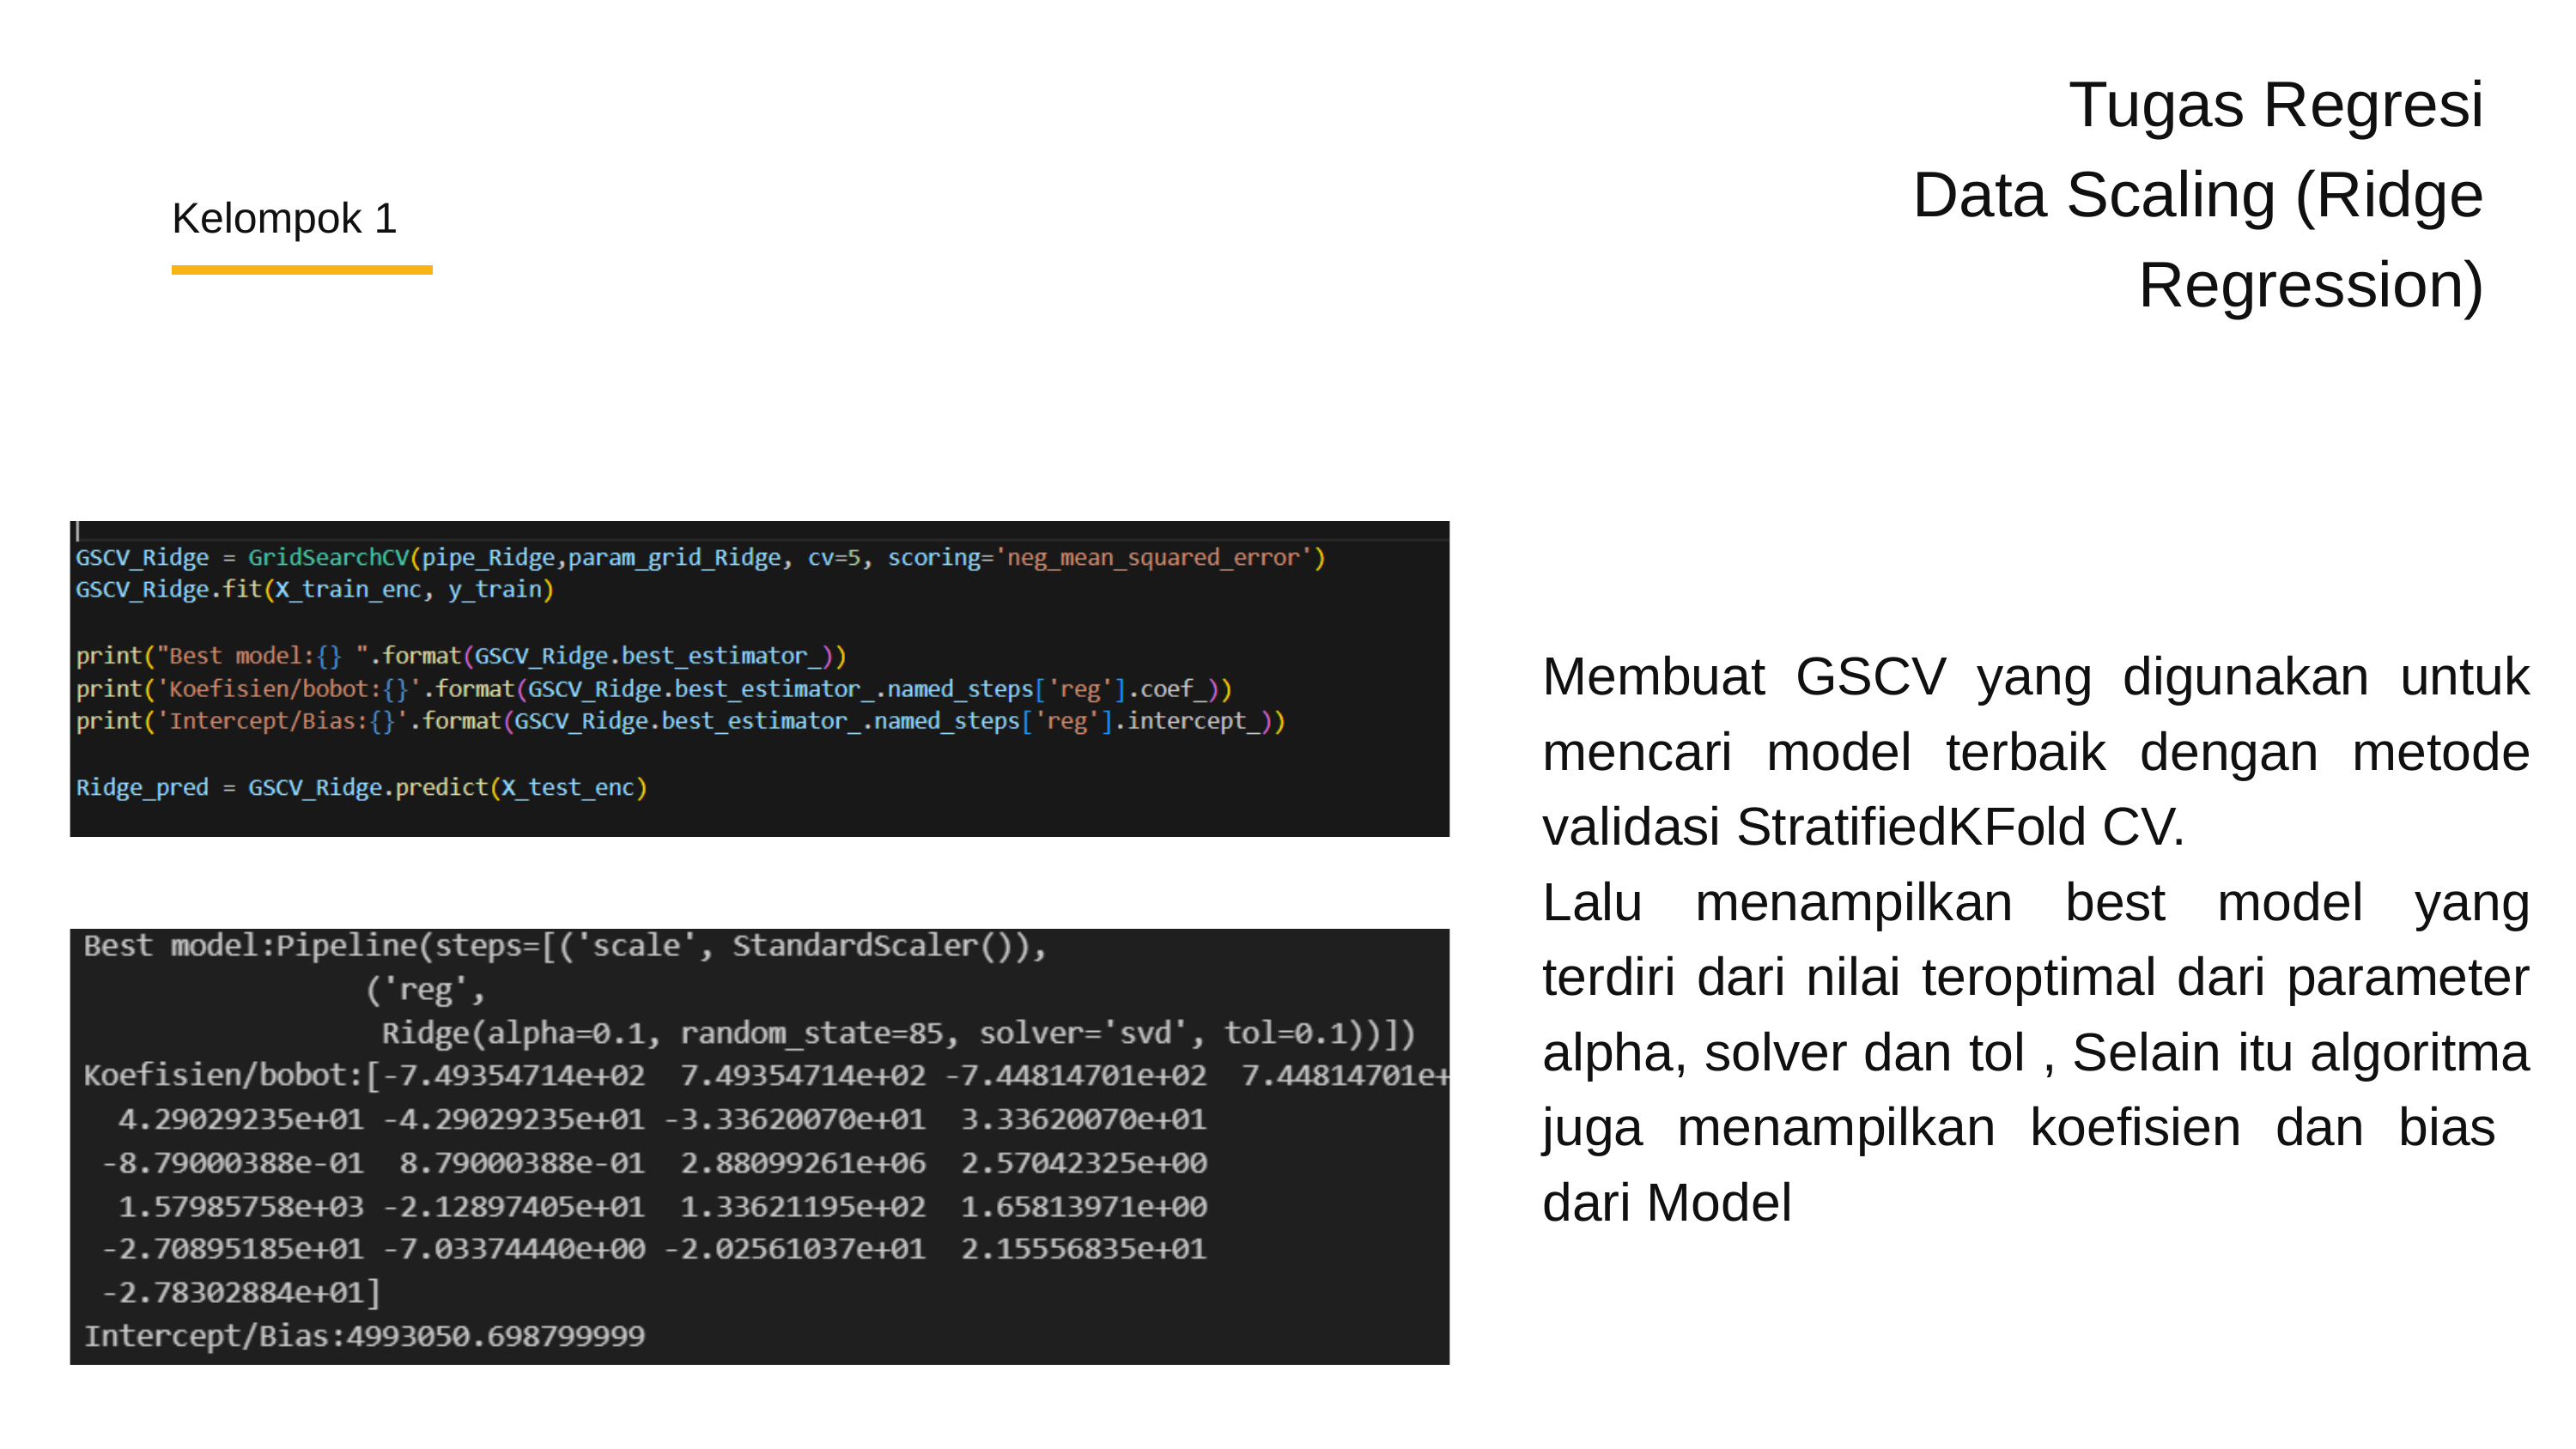

Tugas Regresi
Data Scaling (Ridge Regression)
Kelompok 1

Membuat GSCV yang digunakan untuk mencari model terbaik dengan metode validasi StratifiedKFold CV.
Lalu menampilkan best model yang terdiri dari nilai teroptimal dari parameter alpha, solver dan tol , Selain itu algoritma juga menampilkan koefisien dan bias  dari Model